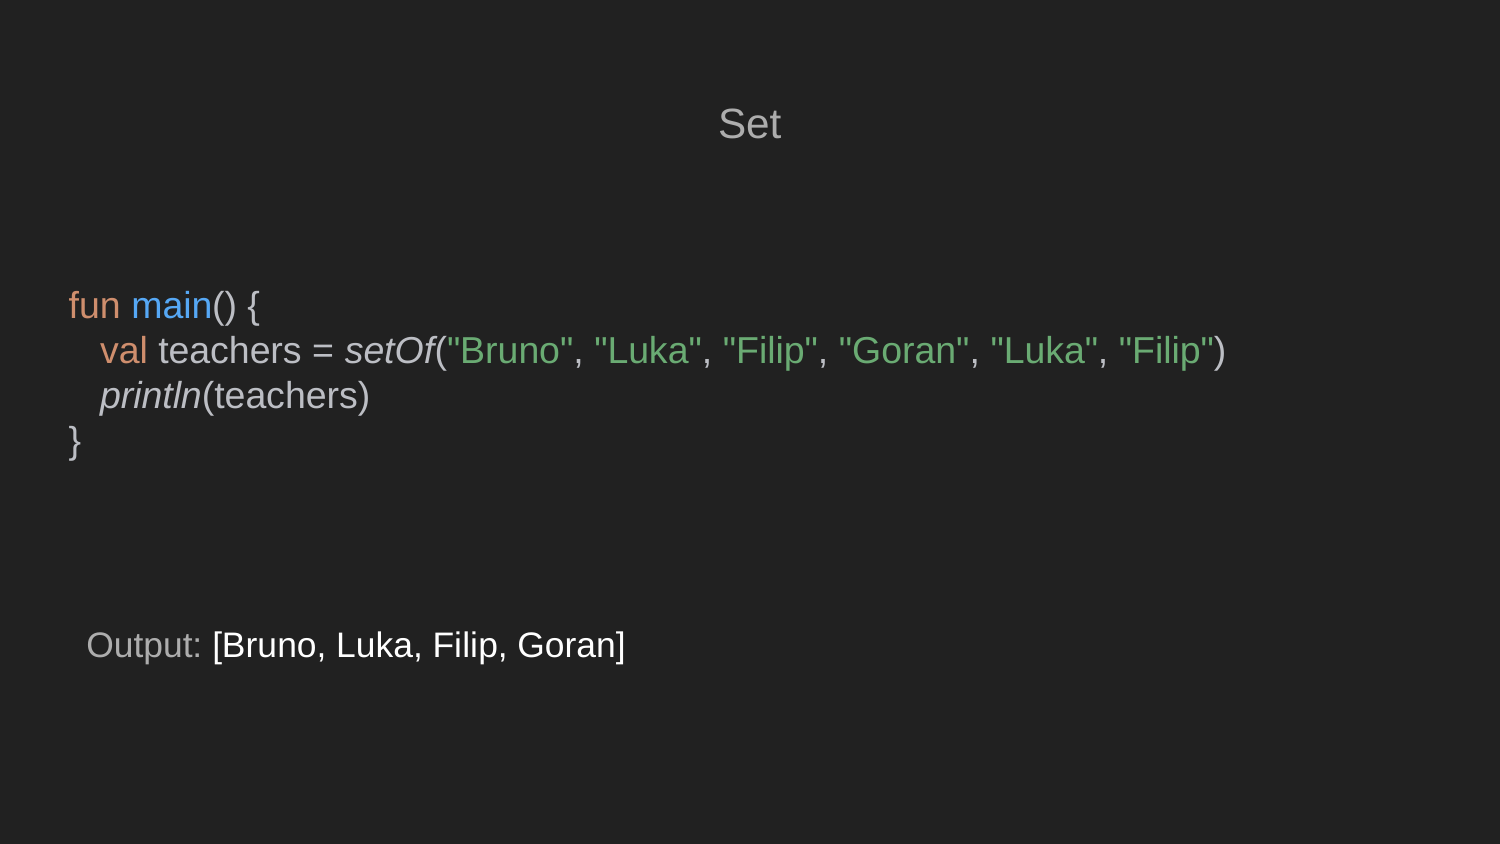

Set
fun main() {
   val teachers = setOf("Bruno", "Luka", "Filip", "Goran", "Luka", "Filip")
   println(teachers)
}
Output: [Bruno, Luka, Filip, Goran]